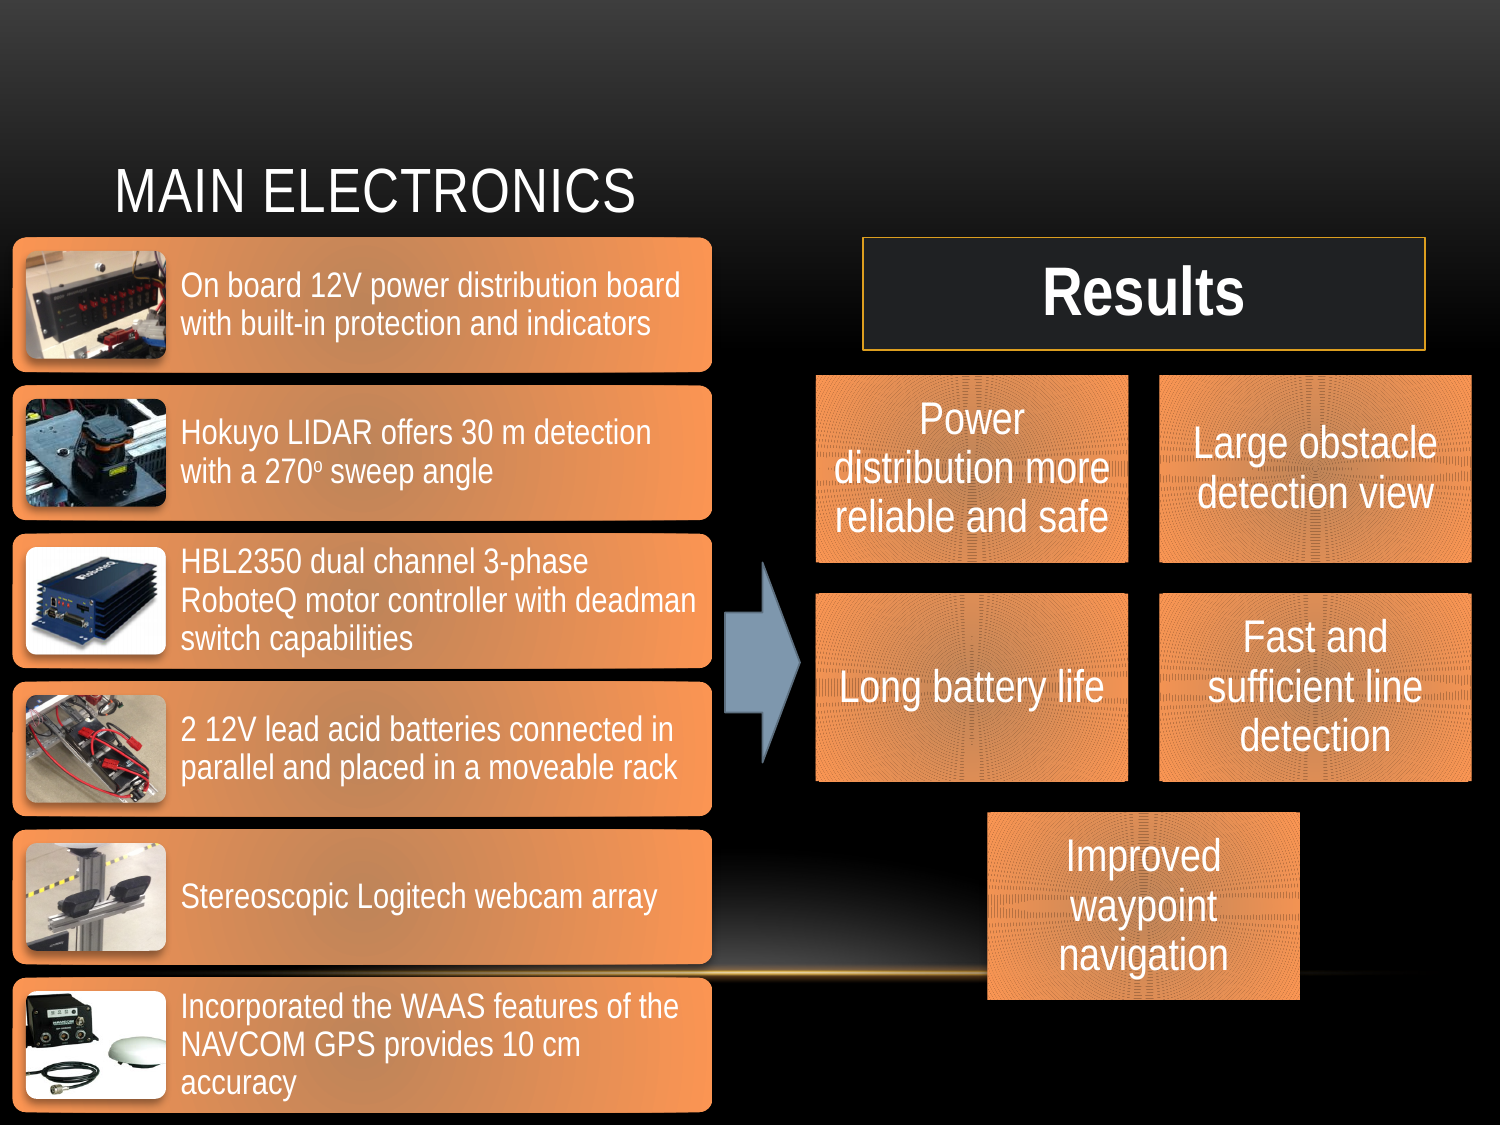

# Main Electronics
On board 12V power distribution board with built-in protection and indicators
Hokuyo LIDAR offers 30 m detection with a 270o sweep angle
HBL2350 dual channel 3-phase RoboteQ motor controller with deadman switch capabilities
2 12V lead acid batteries connected in parallel and placed in a moveable rack
Stereoscopic Logitech webcam array
Incorporated the WAAS features of the NAVCOM GPS provides 10 cm accuracy
Results
Power distribution more reliable and safe
Large obstacle detection view
Long battery life
Fast and sufficient line detection
Improved waypoint navigation